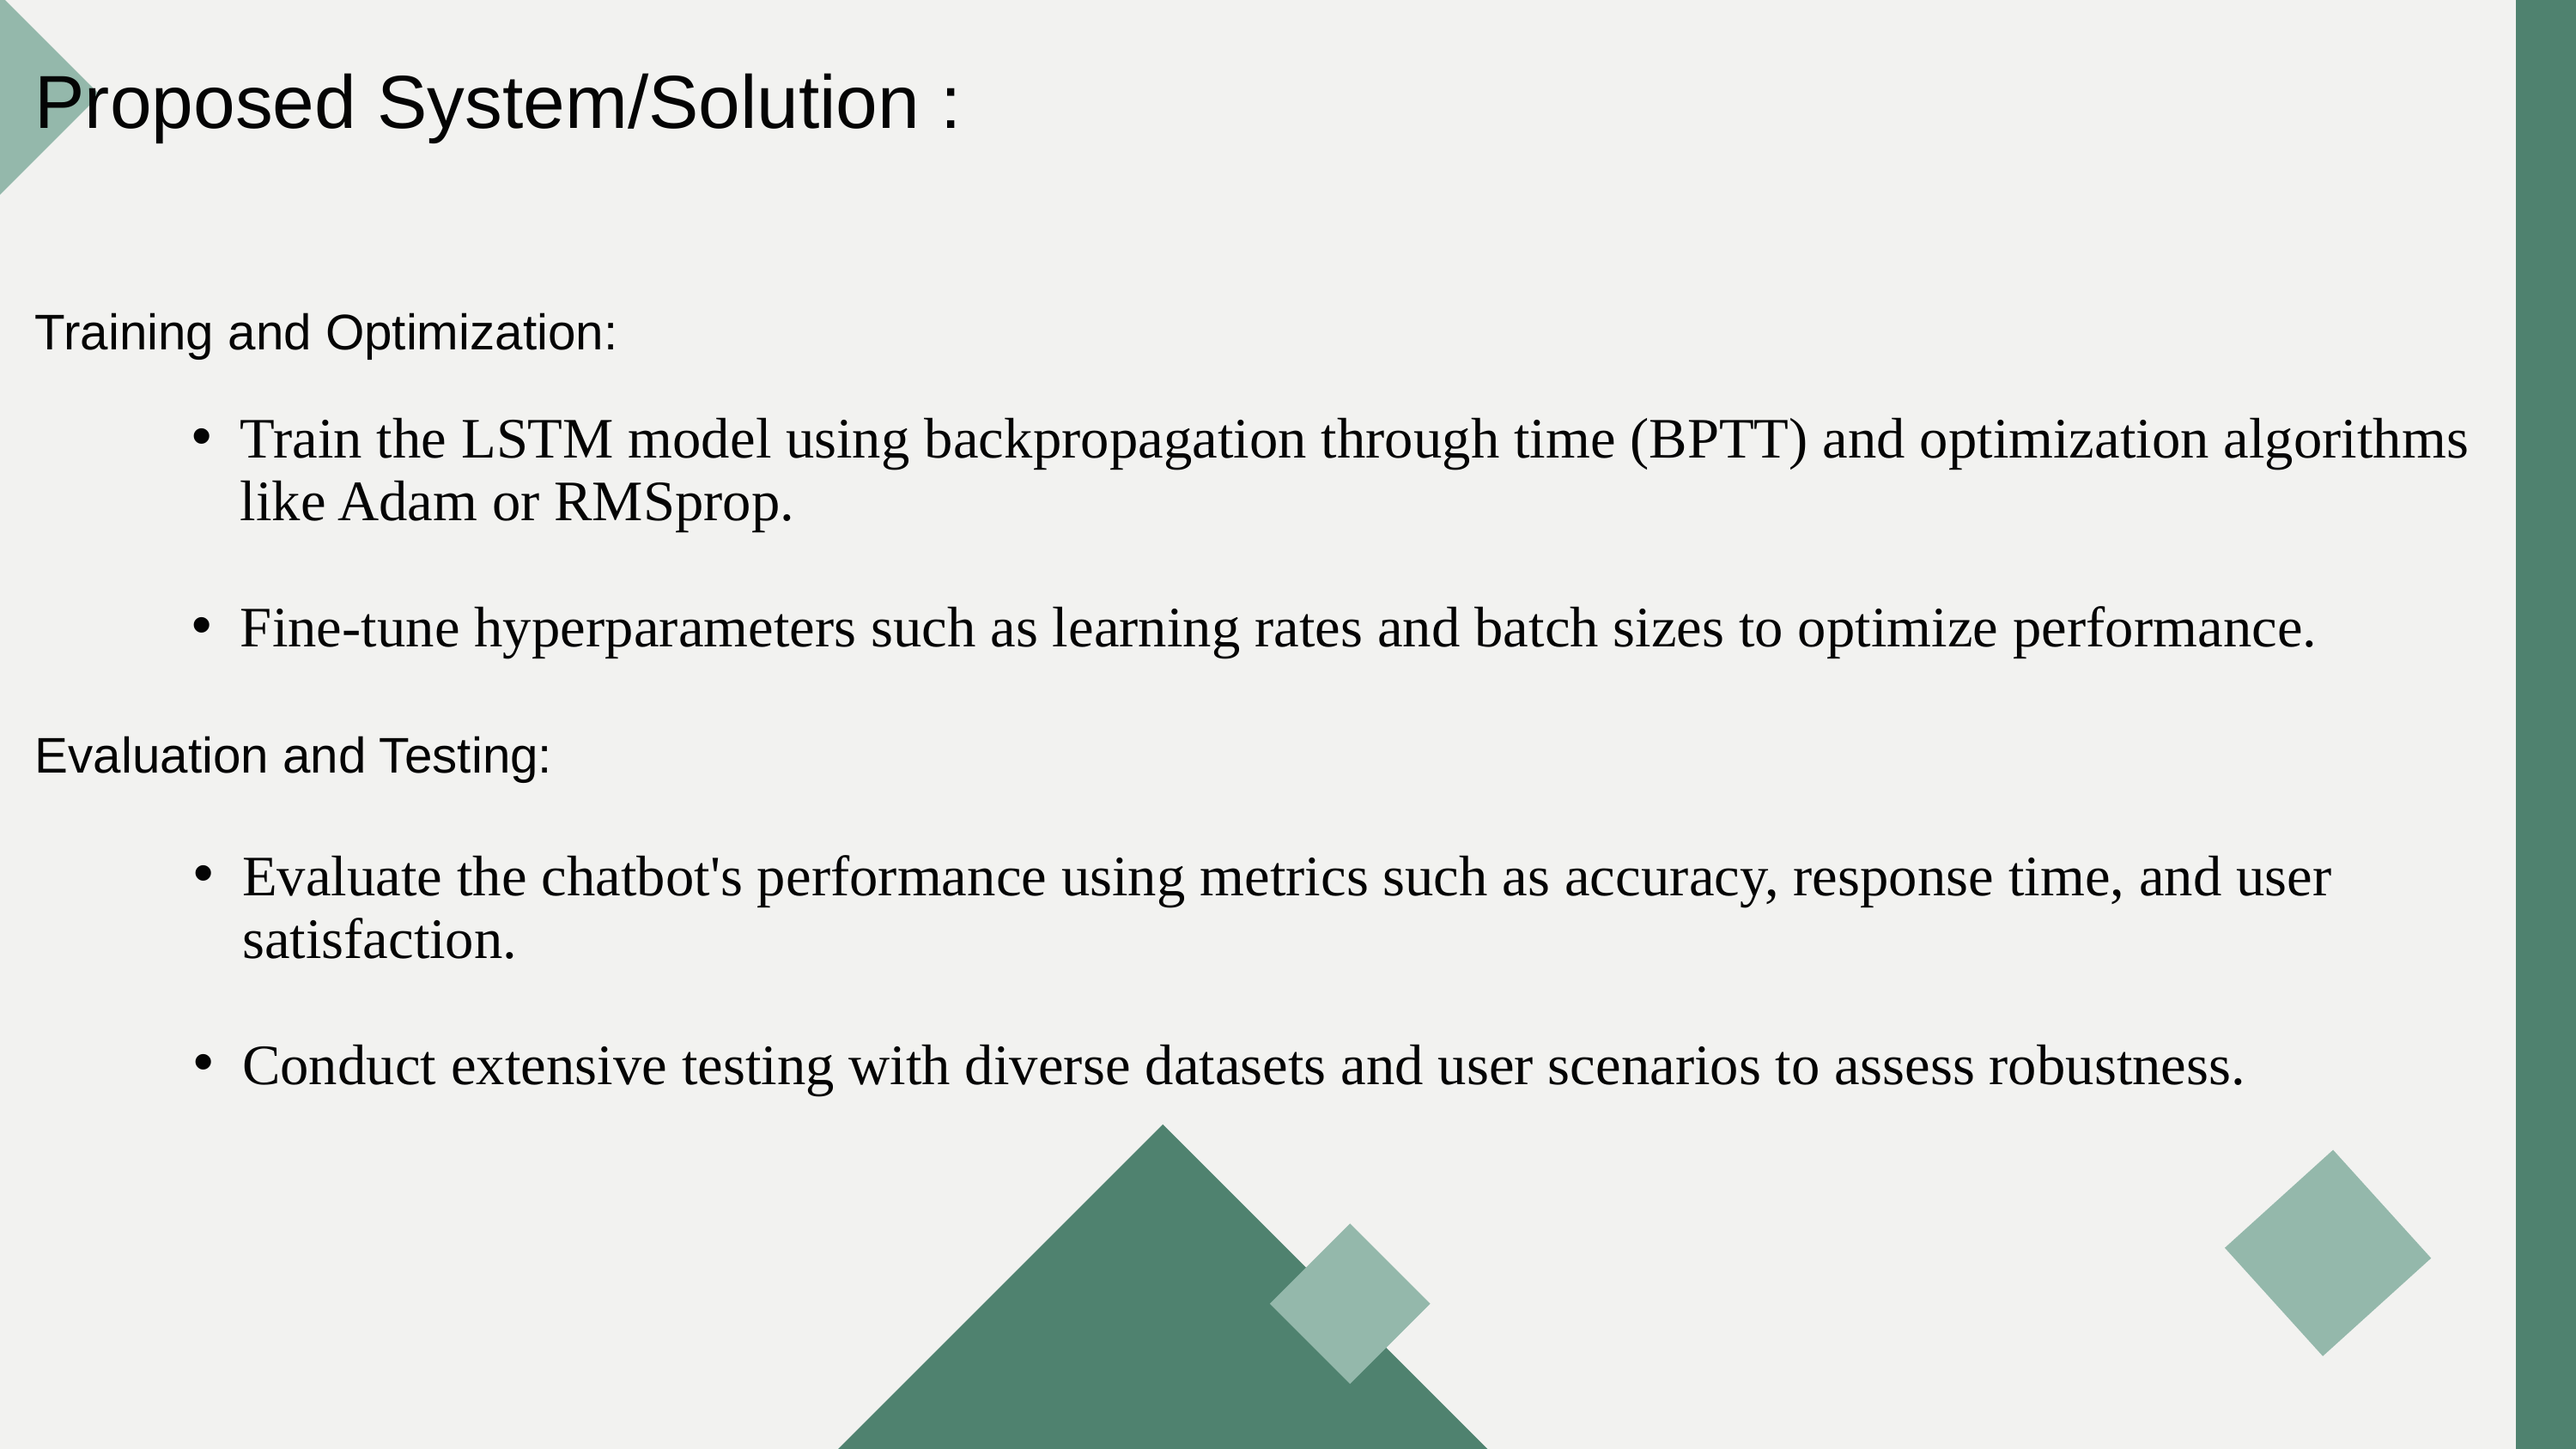

Proposed System/Solution :

Training and Optimization:

2019
Train the LSTM model using backpropagation through time (BPTT) and optimization algorithms like Adam or RMSprop.

Fine-tune hyperparameters such as learning rates and batch sizes to optimize performance.

Evaluation and Testing:

Evaluate the chatbot's performance using metrics such as accuracy, response time, and user satisfaction.

Conduct extensive testing with diverse datasets and user scenarios to assess robustness.